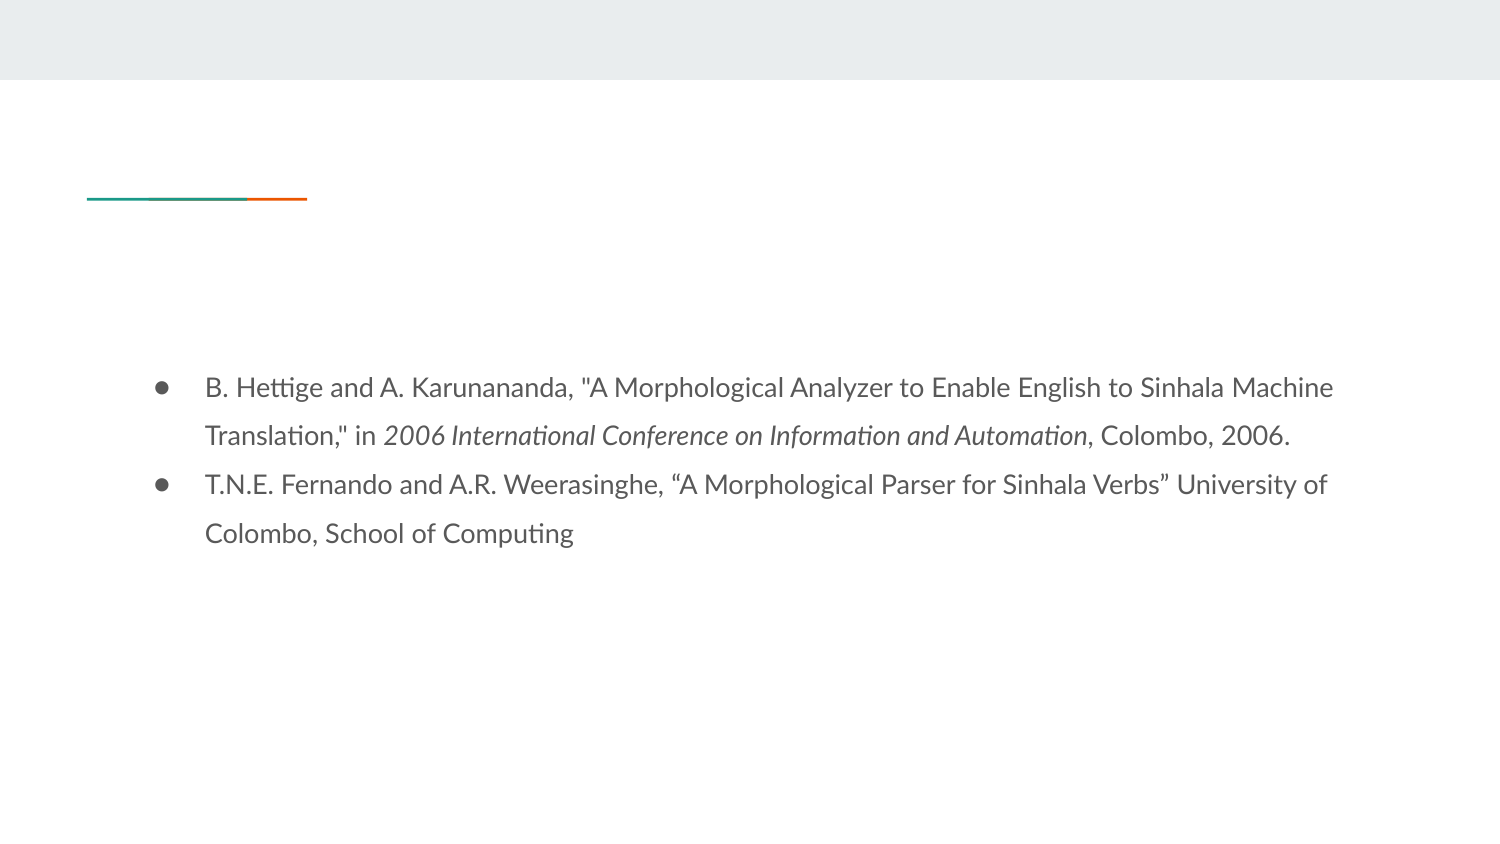

B. Hettige and A. Karunananda, "A Morphological Analyzer to Enable English to Sinhala Machine Translation," in 2006 International Conference on Information and Automation, Colombo, 2006.
T.N.E. Fernando and A.R. Weerasinghe, “A Morphological Parser for Sinhala Verbs” University of Colombo, School of Computing